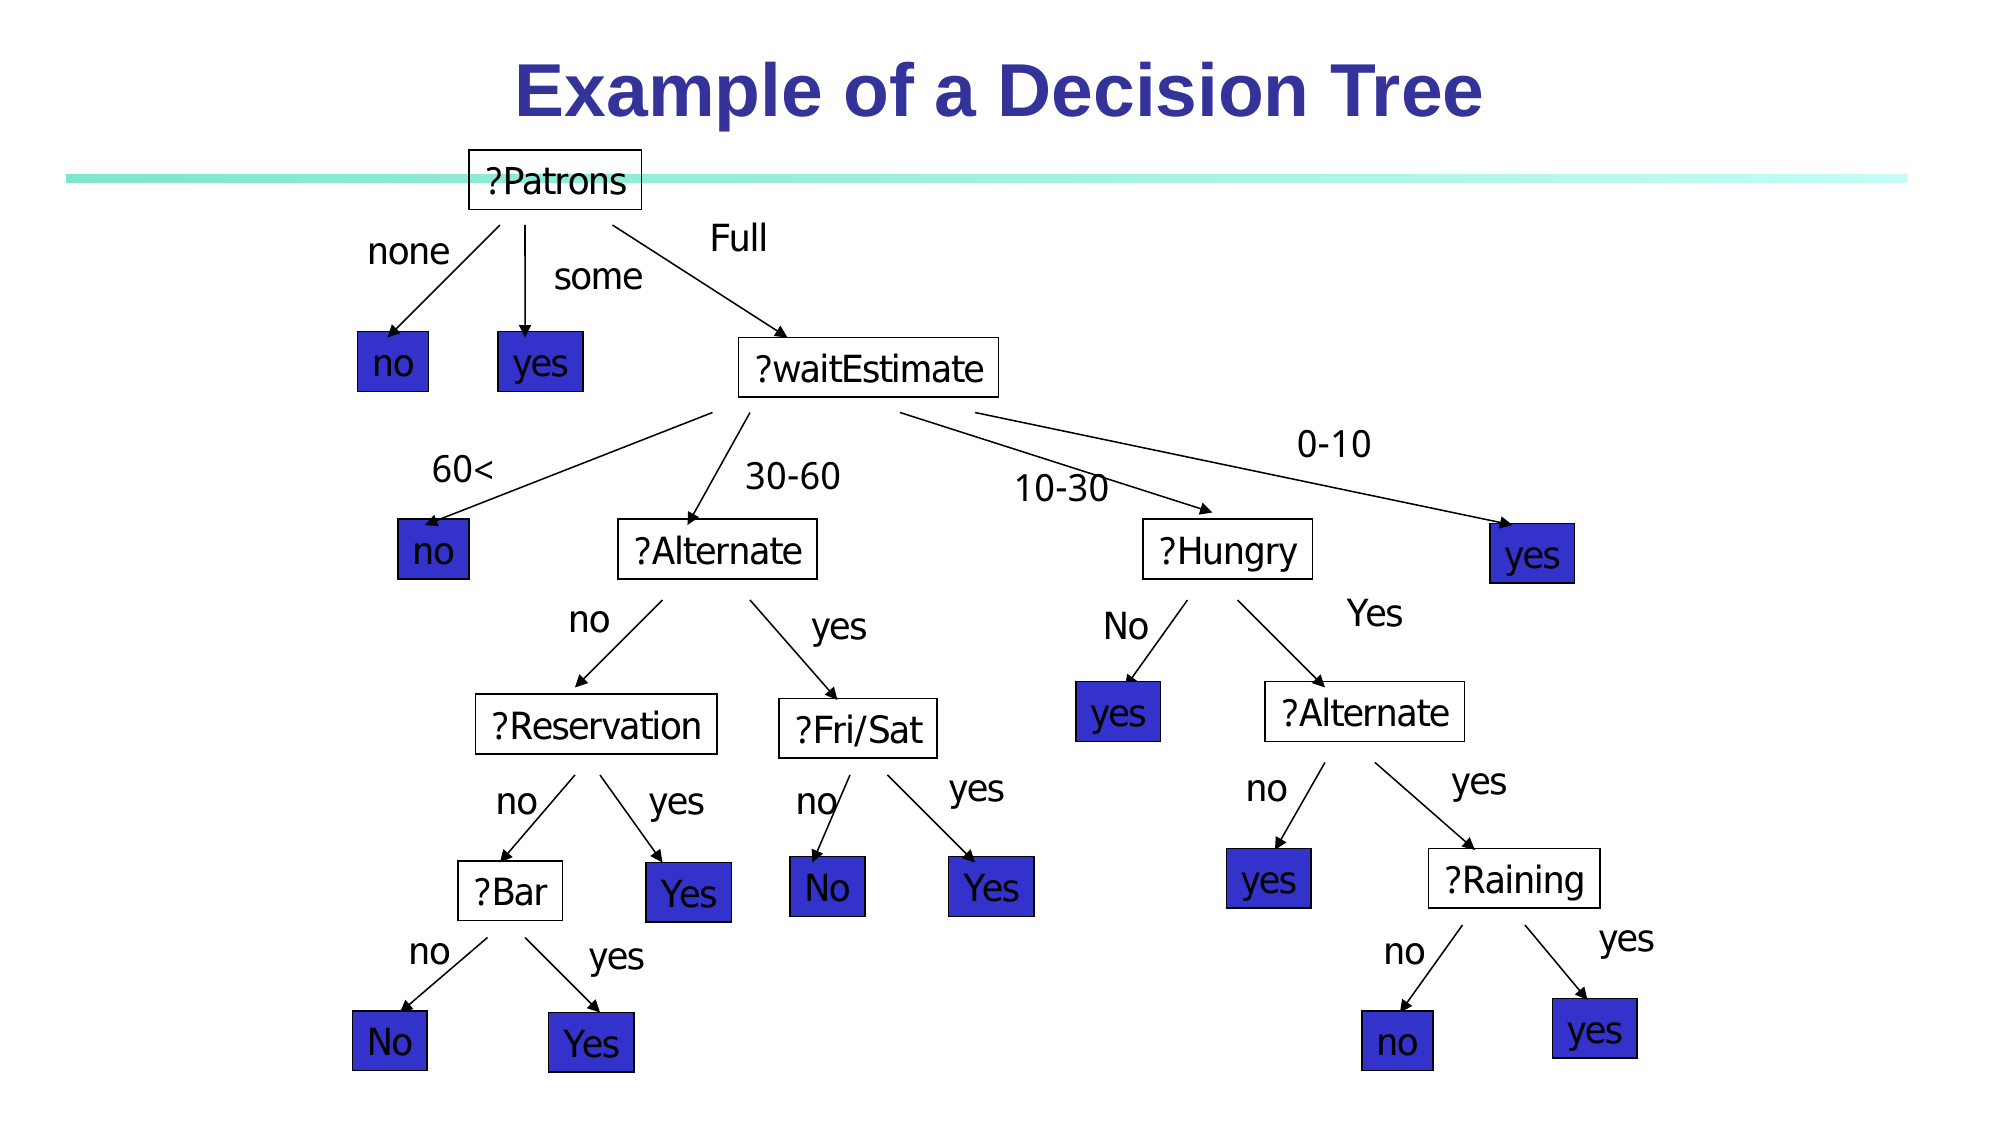

# Example of a Decision Tree
Patrons?
Full

waitEstimate?

0-10
>60
no
yes
none

some
no
yes

30-60
Alternate?
no

Reservation?
yes

Yes

10-30
Hungry?
Yes
No

yes
Alternate?
yes
no

yes
Raining?
yes
no

yes
no
yes

Fri/Sat?
yes
no

No
Yes
no

Bar?
no
yes

No
Yes